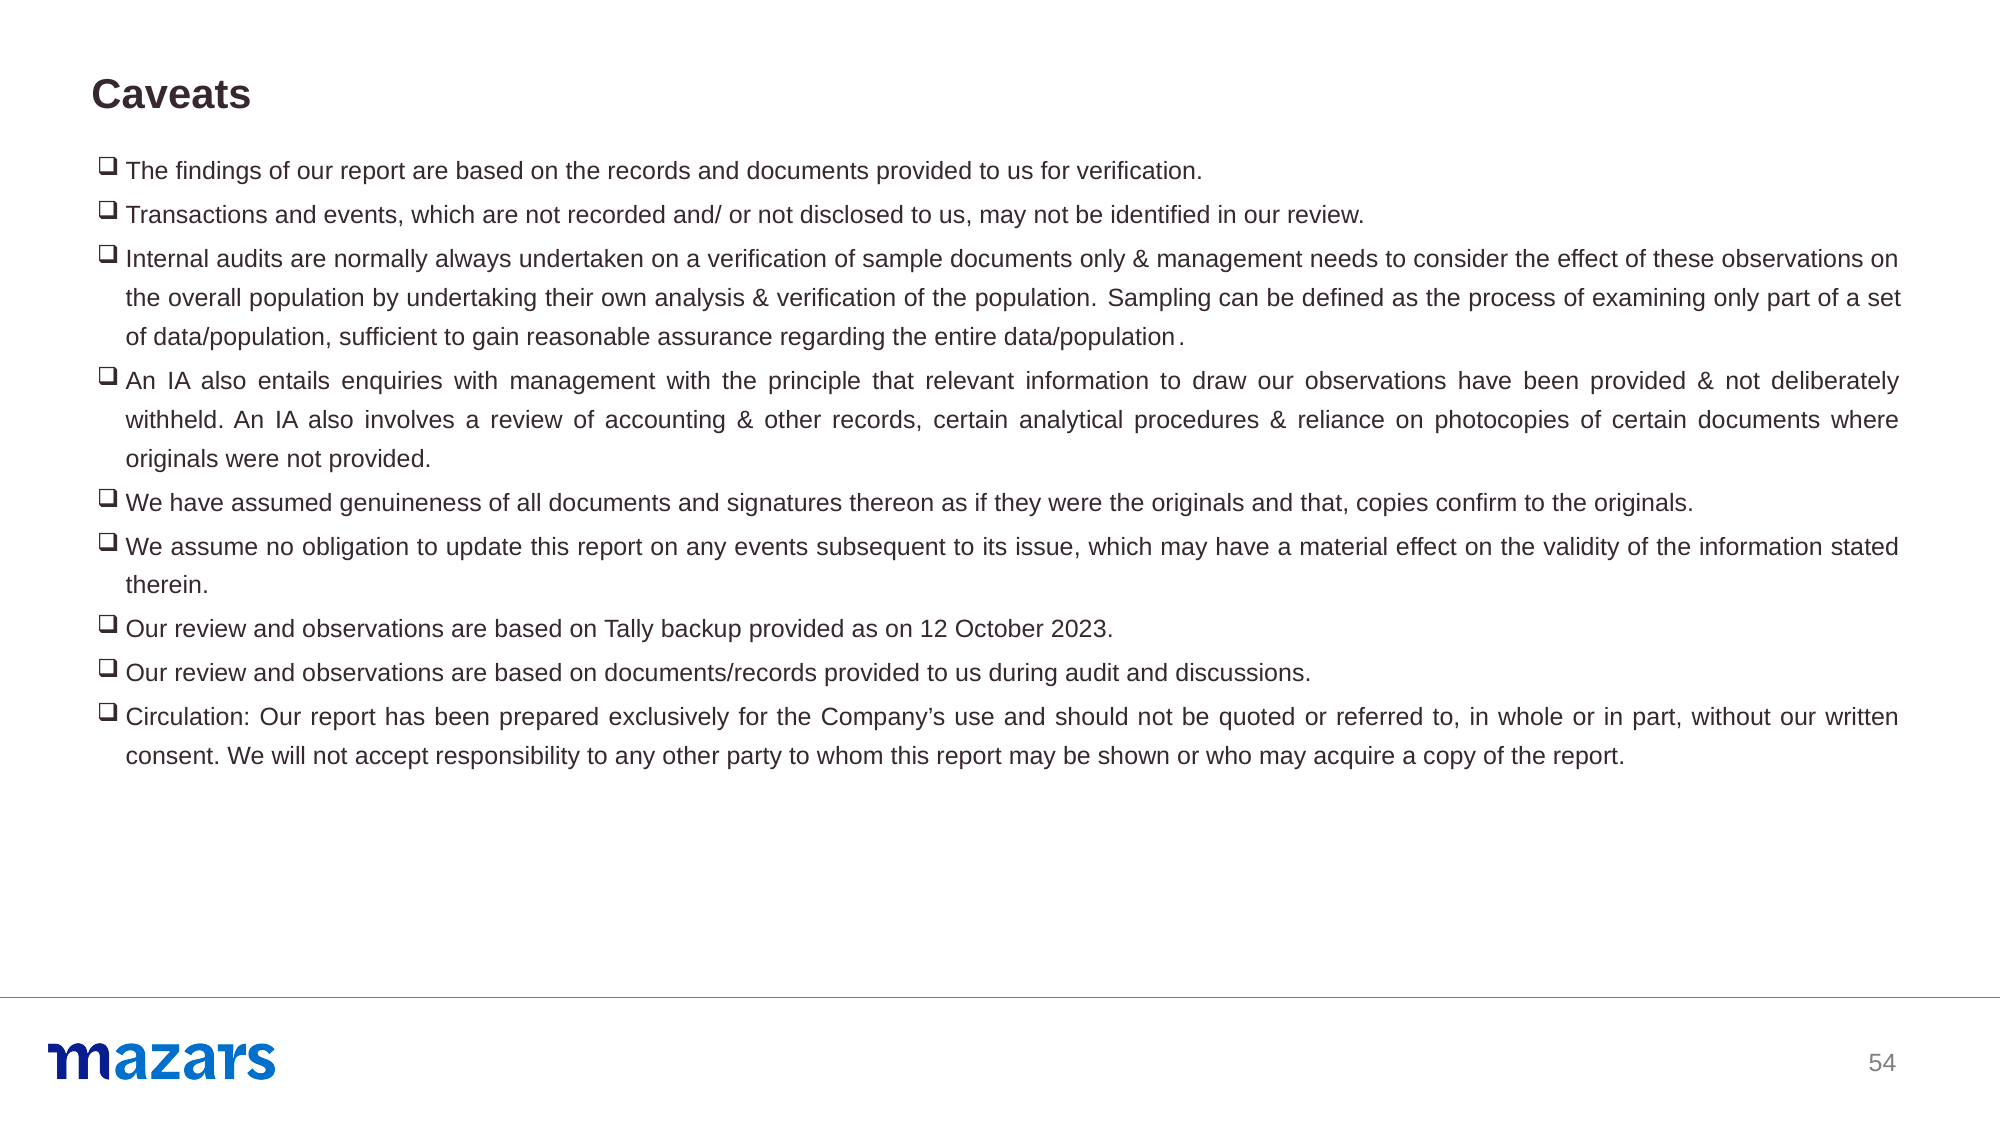

Caveats
The findings of our report are based on the records and documents provided to us for verification.
Transactions and events, which are not recorded and/ or not disclosed to us, may not be identified in our review.
Internal audits are normally always undertaken on a verification of sample documents only & management needs to consider the effect of these observations on the overall population by undertaking their own analysis & verification of the population. Sampling can be defined as the process of examining only part of a set of data/population, sufficient to gain reasonable assurance regarding the entire data/population.
An IA also entails enquiries with management with the principle that relevant information to draw our observations have been provided & not deliberately withheld. An IA also involves a review of accounting & other records, certain analytical procedures & reliance on photocopies of certain documents where originals were not provided.
We have assumed genuineness of all documents and signatures thereon as if they were the originals and that, copies confirm to the originals.
We assume no obligation to update this report on any events subsequent to its issue, which may have a material effect on the validity of the information stated therein.
Our review and observations are based on Tally backup provided as on 12 October 2023.
Our review and observations are based on documents/records provided to us during audit and discussions.
Circulation: Our report has been prepared exclusively for the Company’s use and should not be quoted or referred to, in whole or in part, without our written consent. We will not accept responsibility to any other party to whom this report may be shown or who may acquire a copy of the report.
54